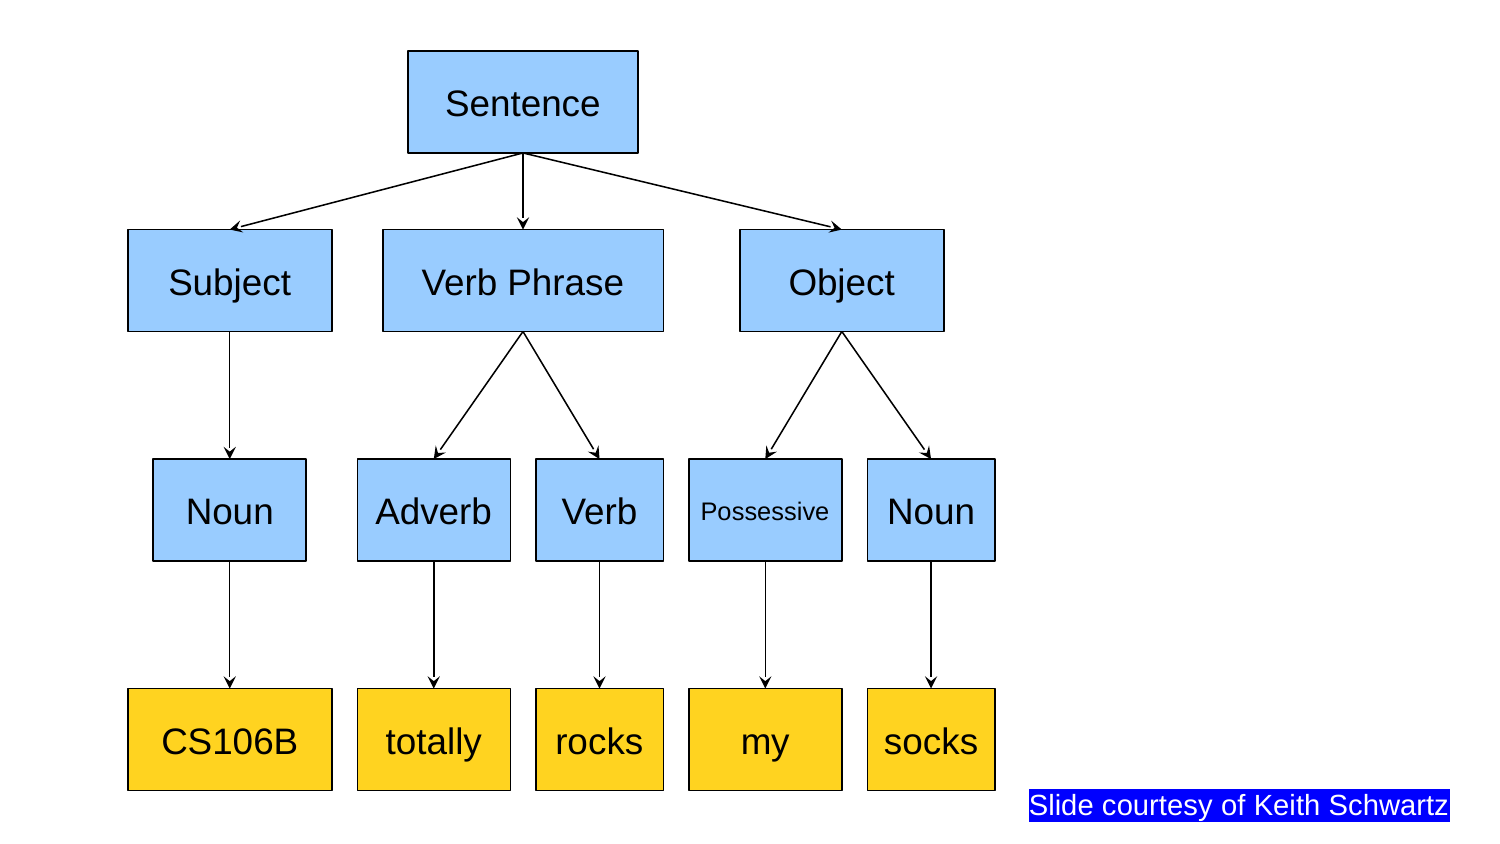

Sentence
Subject
Verb Phrase
Object
Noun
Adverb
Verb
Possessive
Noun
CS106B
totally
rocks
my
socks
Slide courtesy of Keith Schwartz